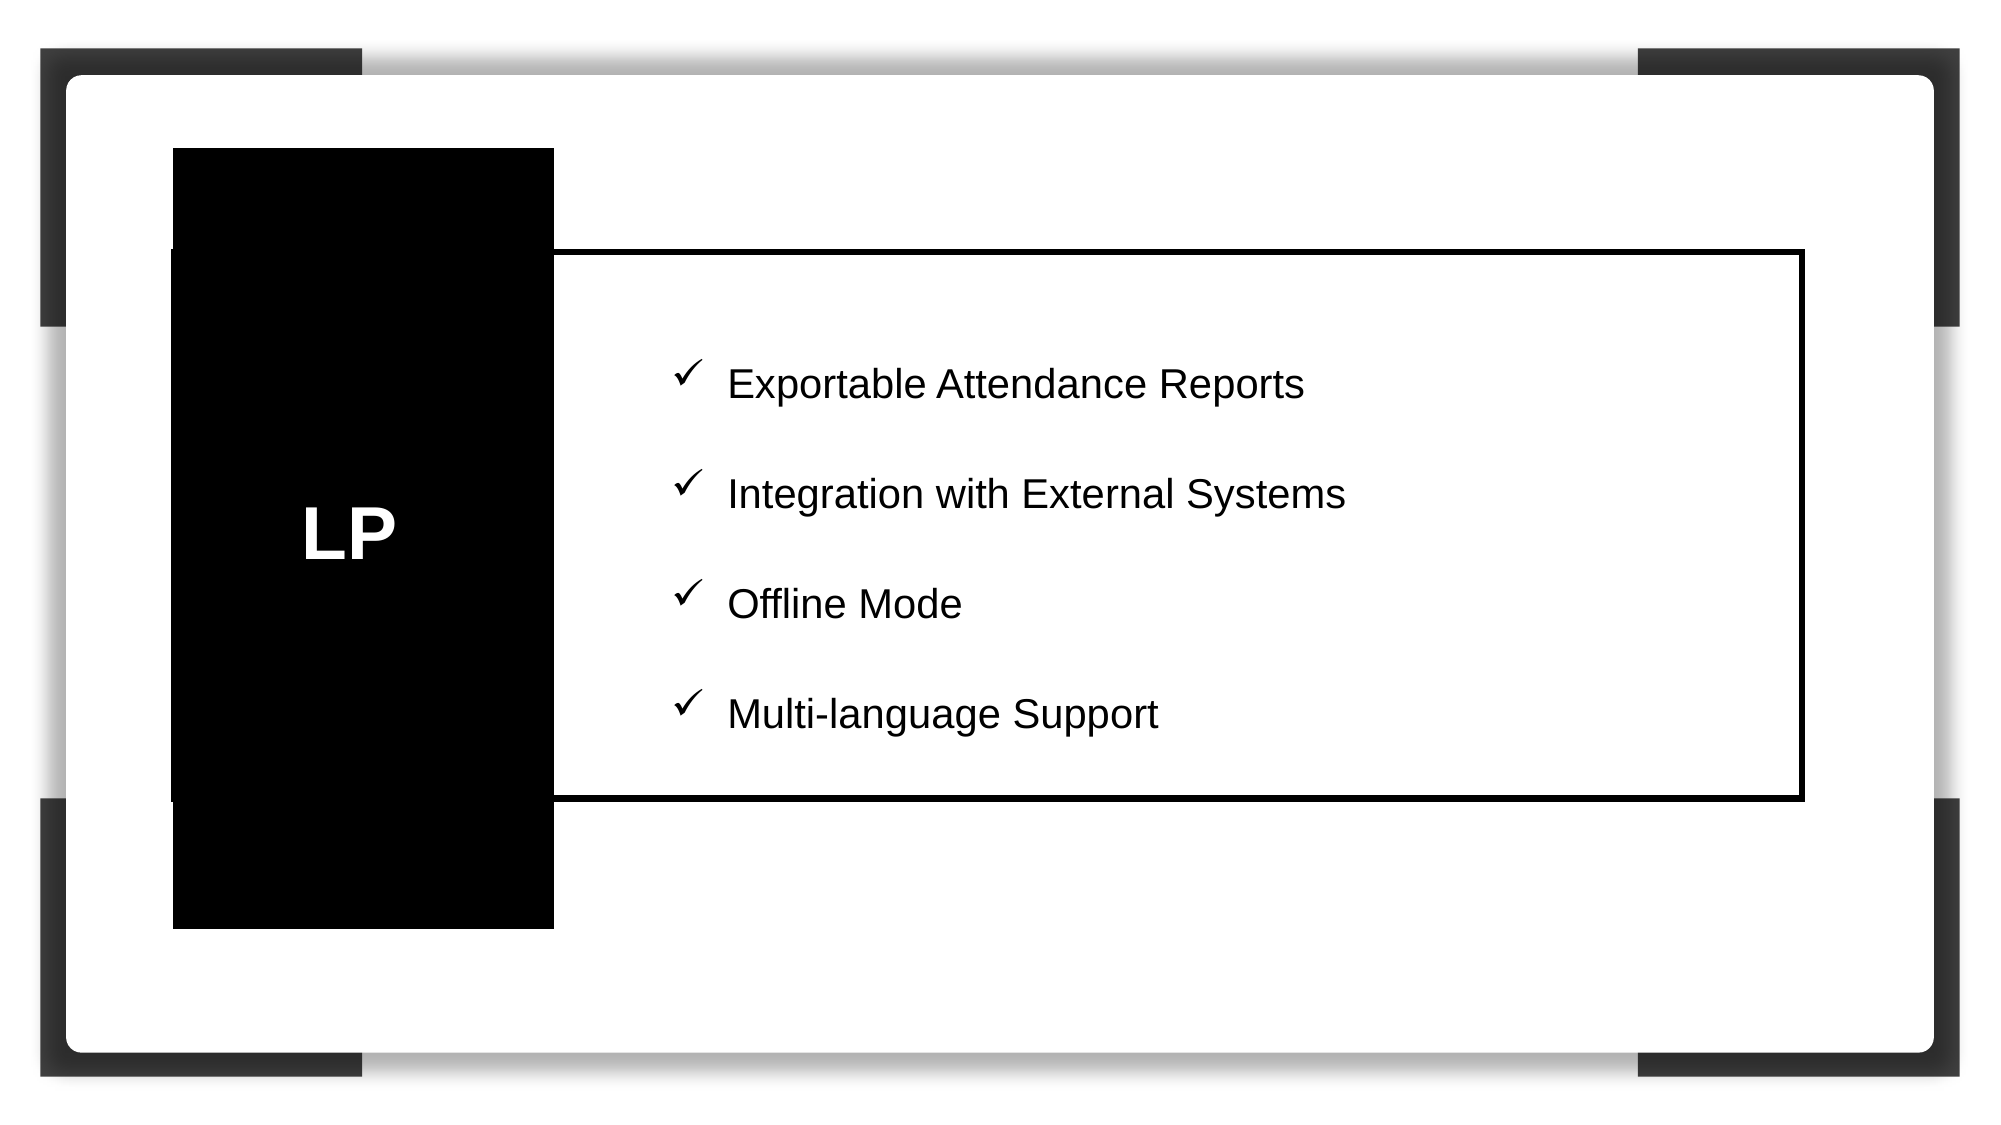

Exportable Attendance Reports
Integration with External Systems
Offline Mode
Multi-language Support

LP